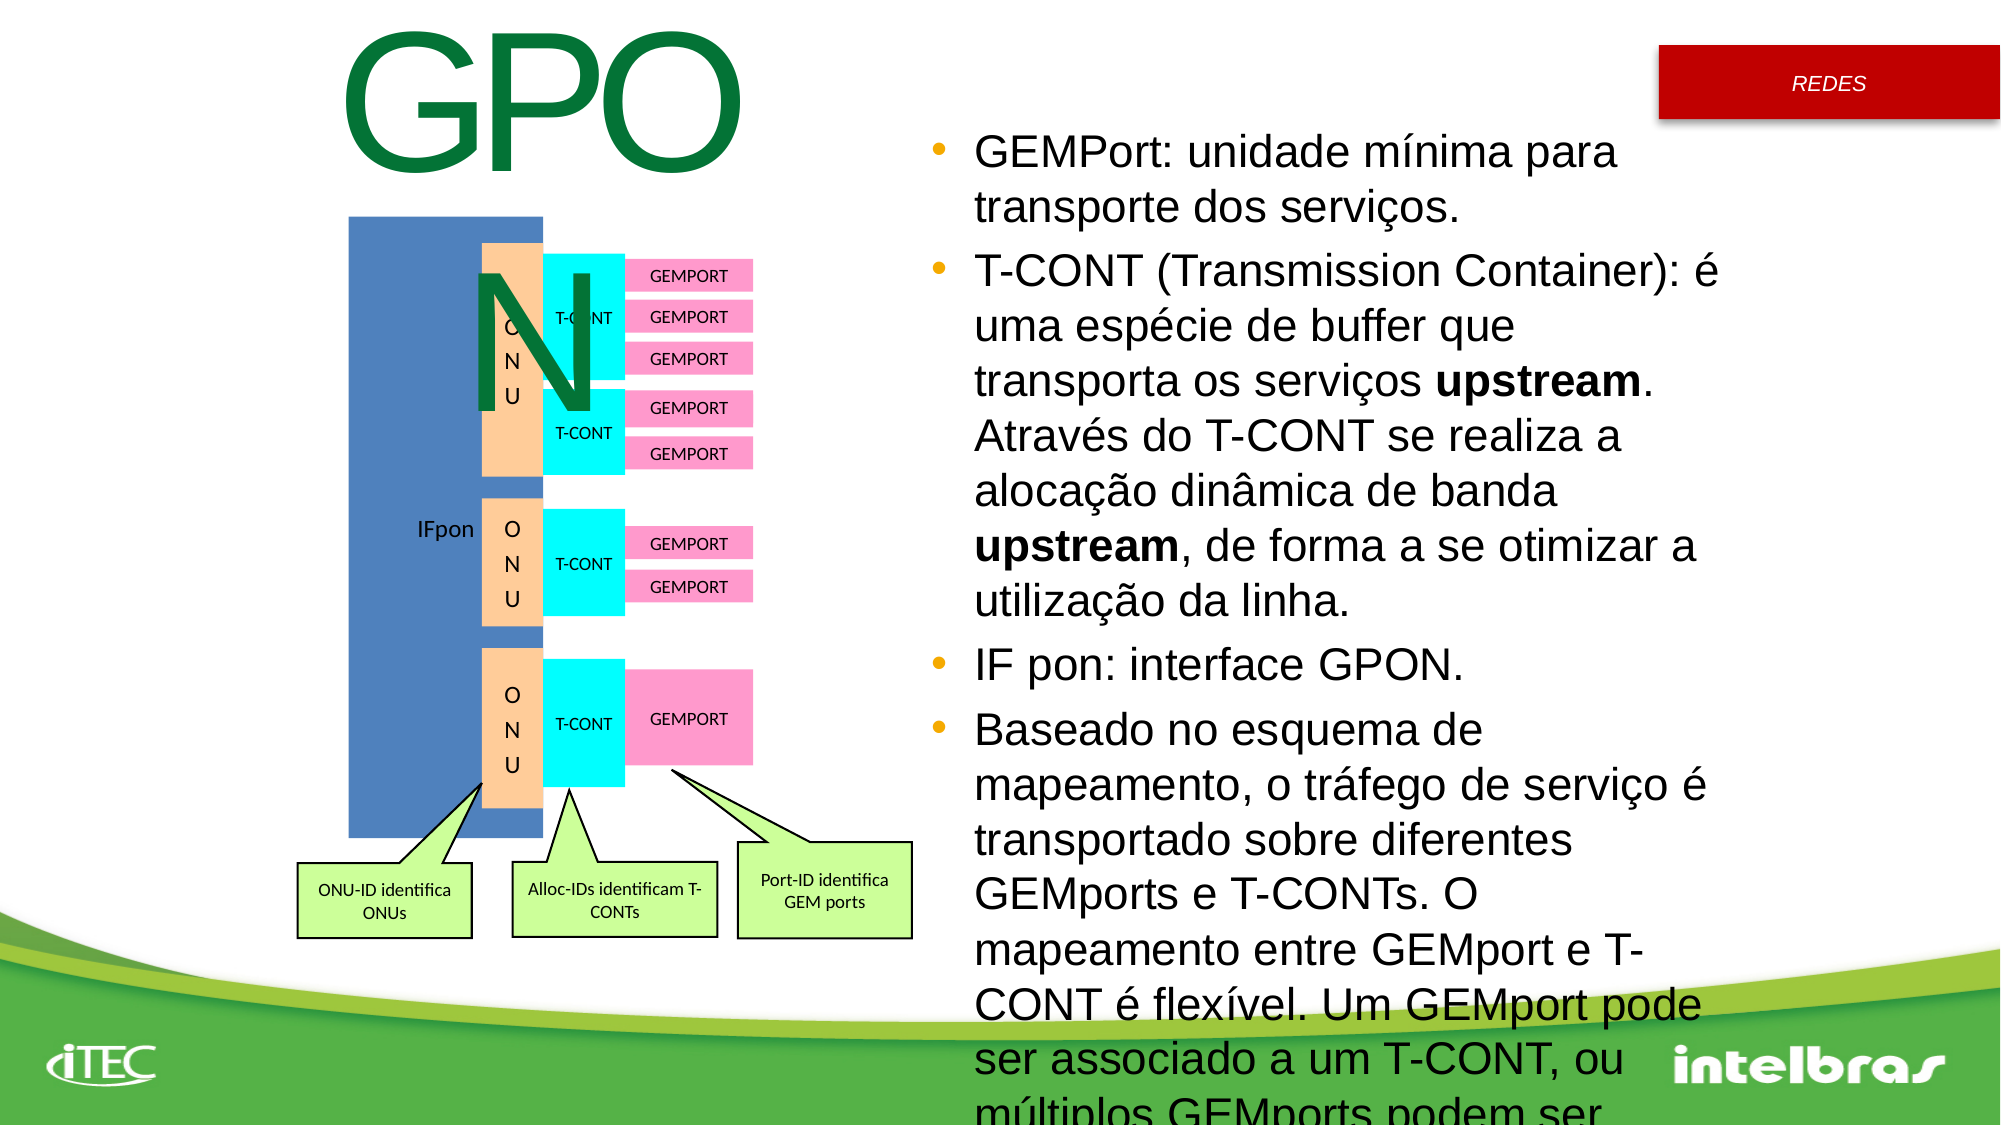

GPON

GEMPort: unidade mínima para transporte dos serviços.
T-CONT (Transmission Container): é uma espécie de buffer que transporta os serviços upstream. Através do T-CONT se realiza a alocação dinâmica de banda upstream, de forma a se otimizar a utilização da linha.
IF pon: interface GPON.
Baseado no esquema de mapeamento, o tráfego de serviço é transportado sobre diferentes GEMports e T-CONTs. O mapeamento entre GEMport e T-CONT é flexível. Um GEMport pode ser associado a um T-CONT, ou múltiplos GEMports podem ser associados a um mesmo T-CONT.
A interface GPON de uma ONU contém um ou múltiplos T-CONTs.

IFpon
O
N
U
T-CONT
GEMPORT
GEMPORT
GEMPORT
T-CONT
GEMPORT
GEMPORT
GEMPORT
O
N
U
T-CONT
GEMPORT
GEMPORT
O
N
U
T-CONT
GEMPORT
Port-ID identifica GEM ports
Alloc-IDs identificam T-CONTs
ONU-ID identifica ONUs